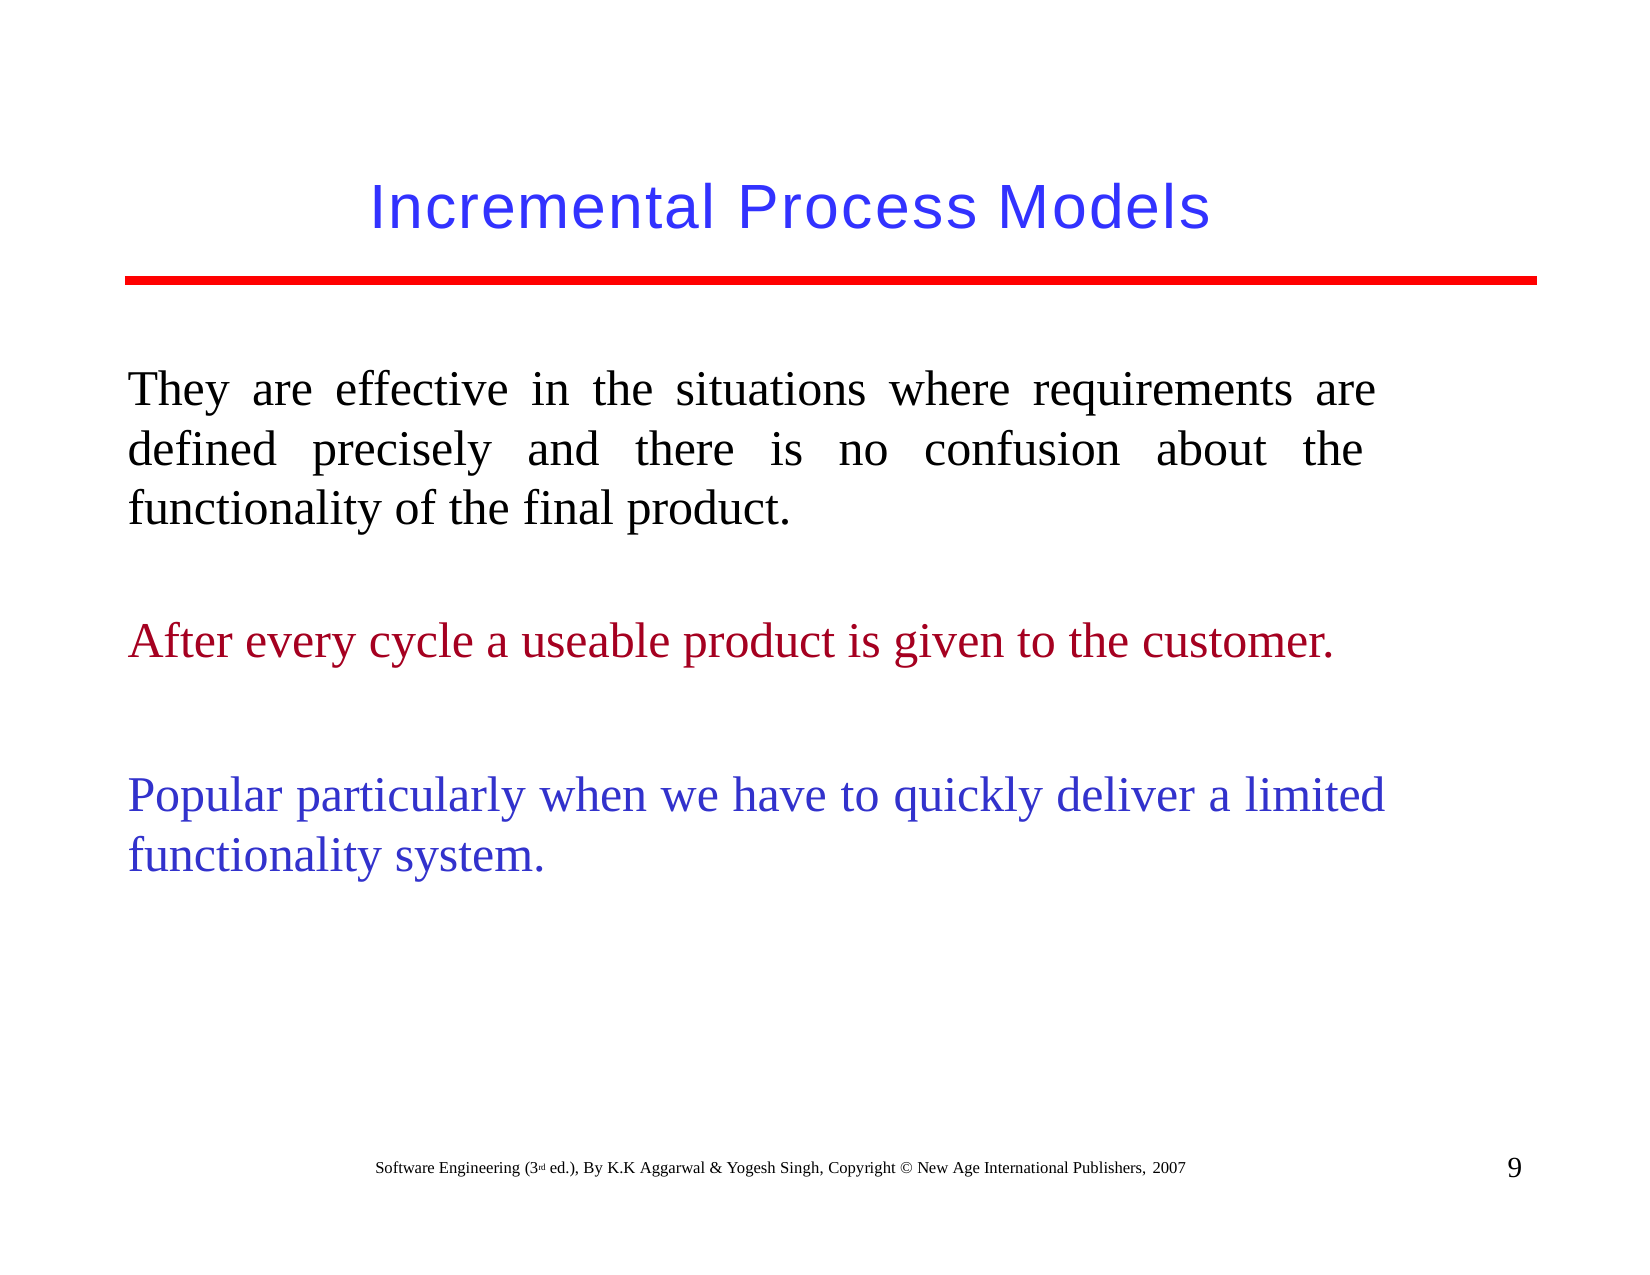

# Incremental Process Models

They are effective in the situations where requirements are  defined precisely and there is no confusion about the  functionality of the final product.

After every cycle a useable product is given to the customer.

Popular particularly when we have to quickly deliver a limited  functionality system.
9
Software Engineering (3rd  ed.), By K.K Aggarwal & Yogesh Singh, Copyright © New Age International Publishers, 2007